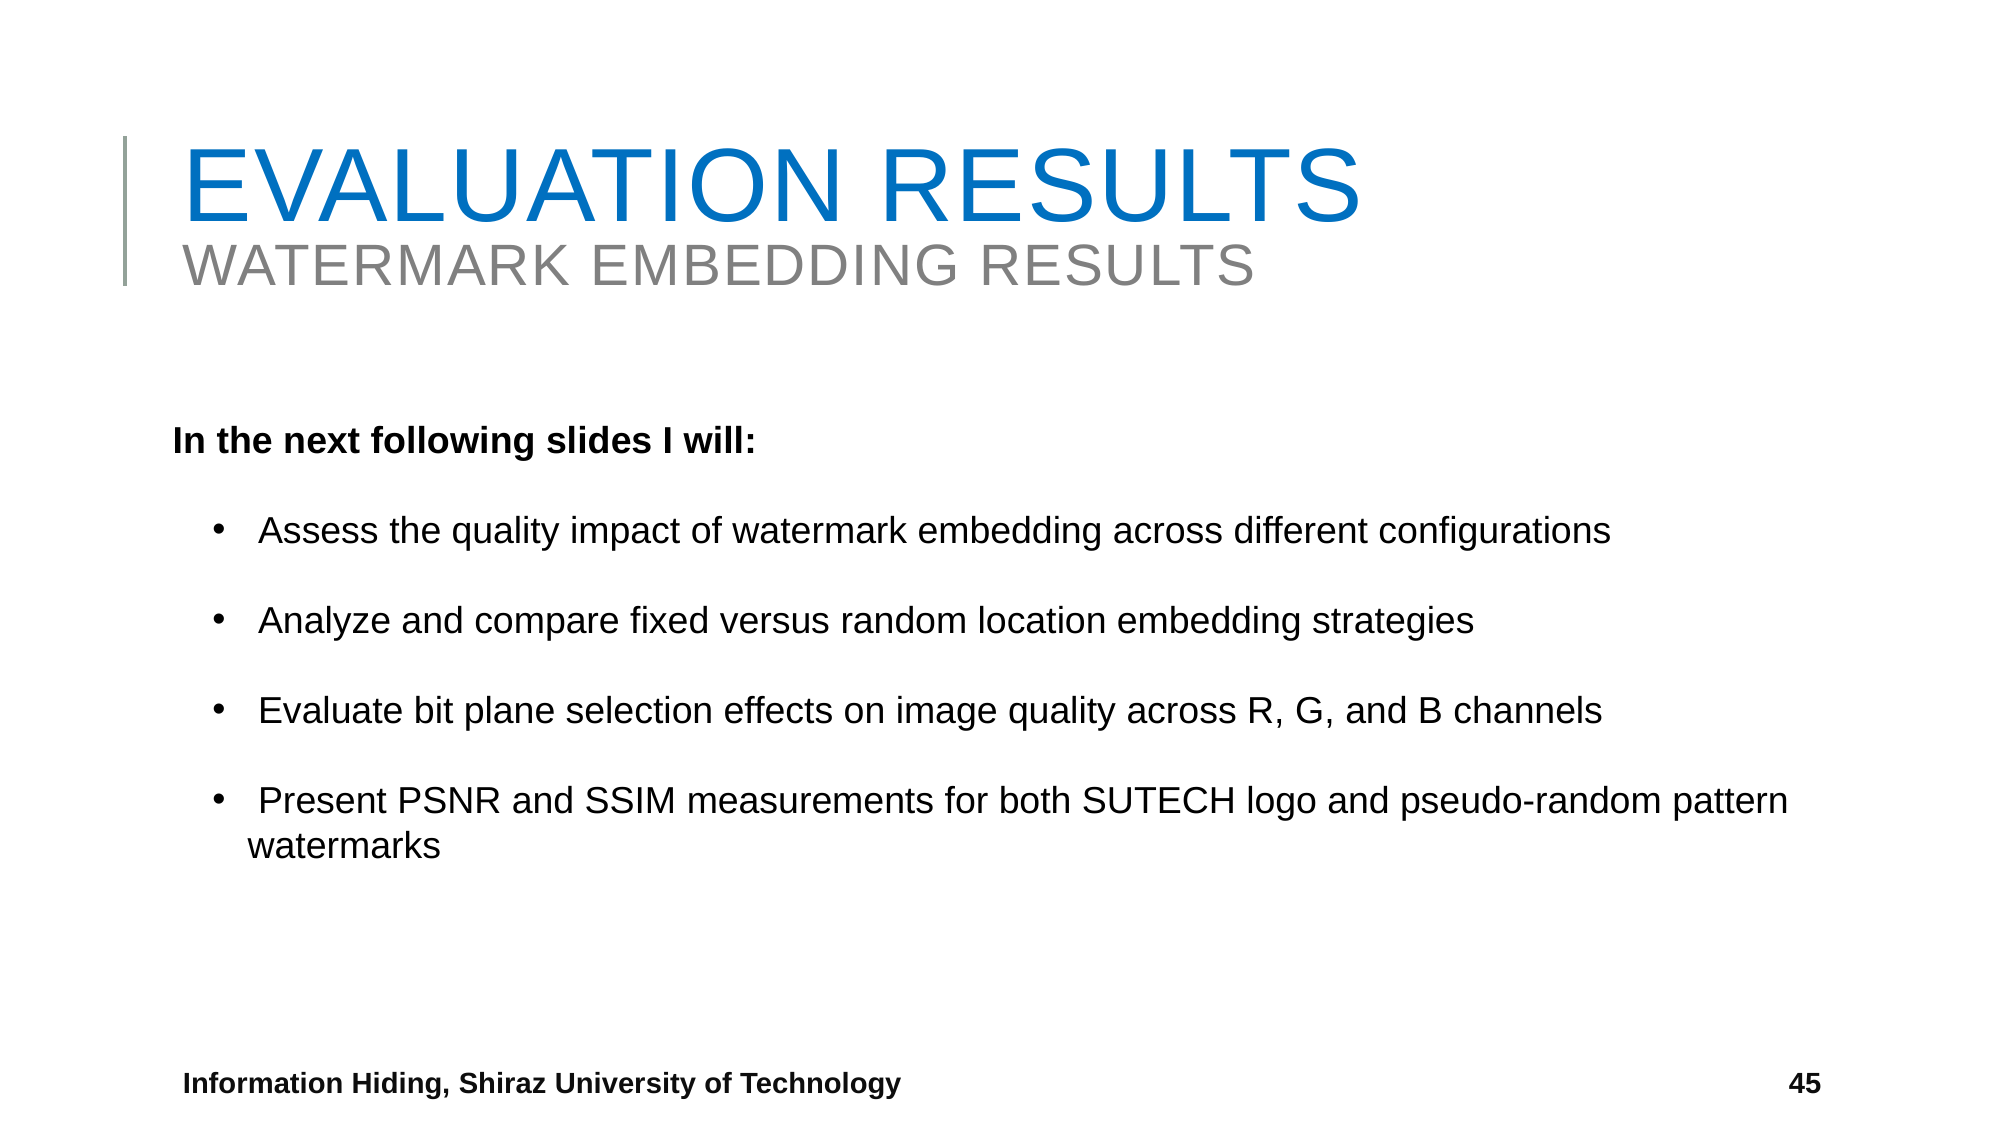

# Evaluation Results watermark embedding Results
In the next following slides I will:

 Assess the quality impact of watermark embedding across different configurations

 Analyze and compare fixed versus random location embedding strategies

 Evaluate bit plane selection effects on image quality across R, G, and B channels

 Present PSNR and SSIM measurements for both SUTECH logo and pseudo-random pattern watermarks

Information Hiding, Shiraz University of Technology
45